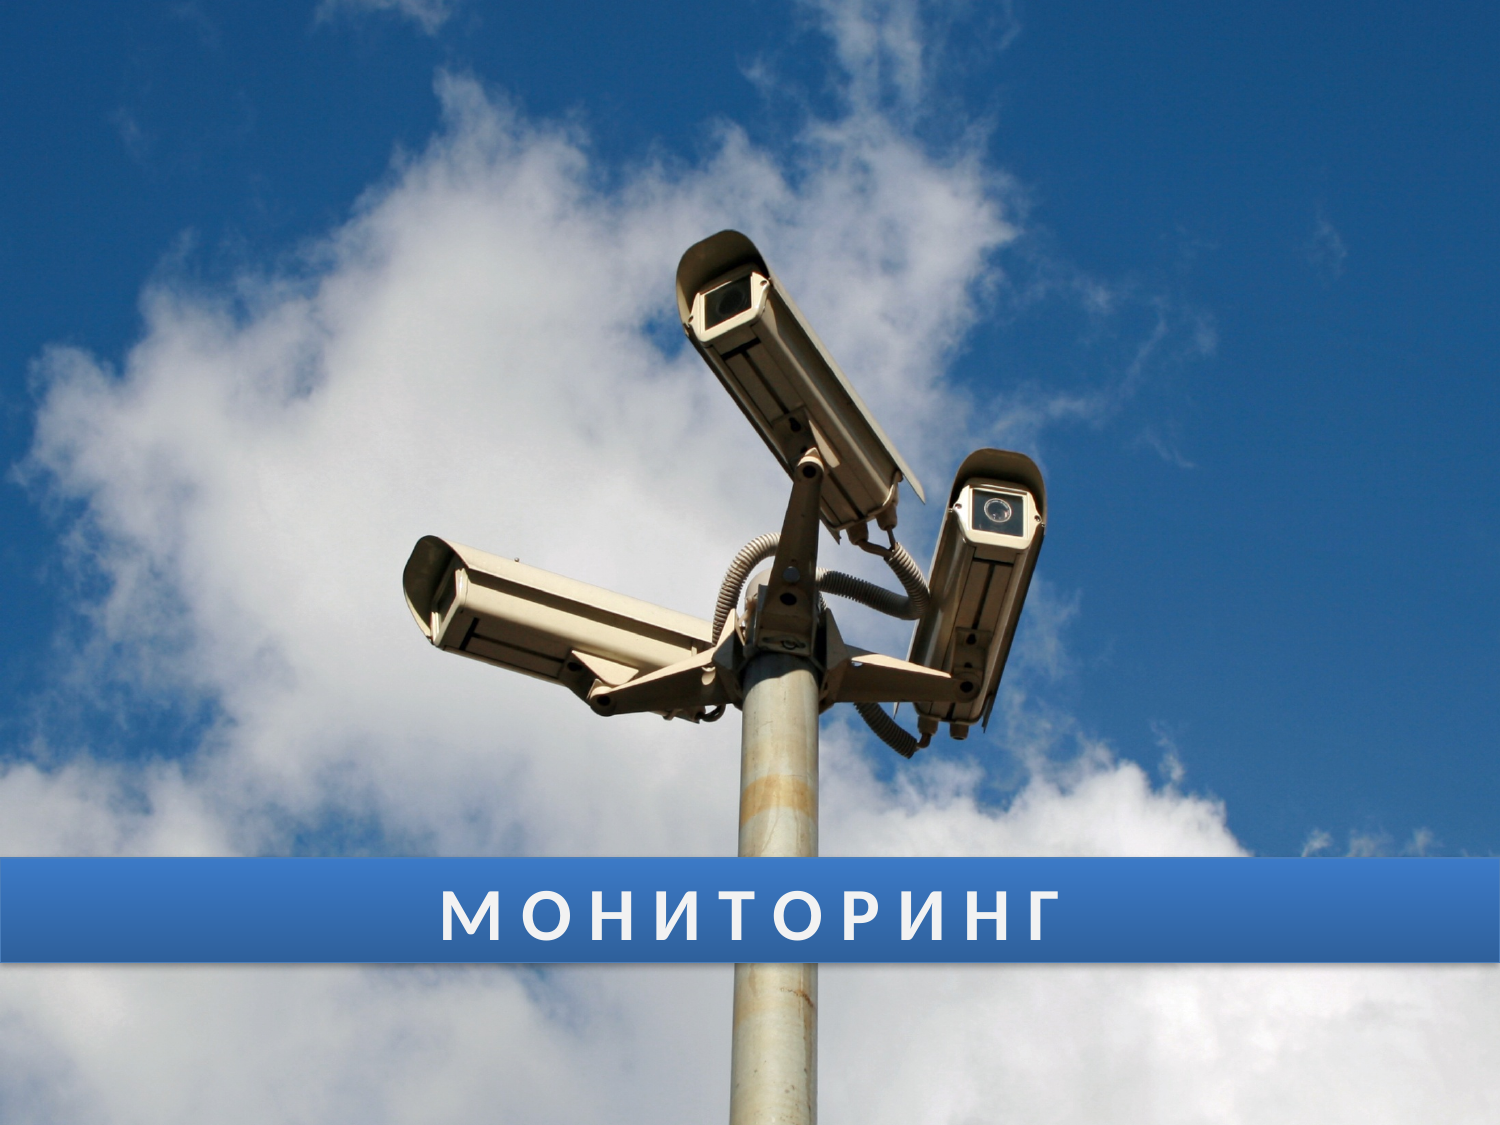

М О Н И Т О Р И Н Г